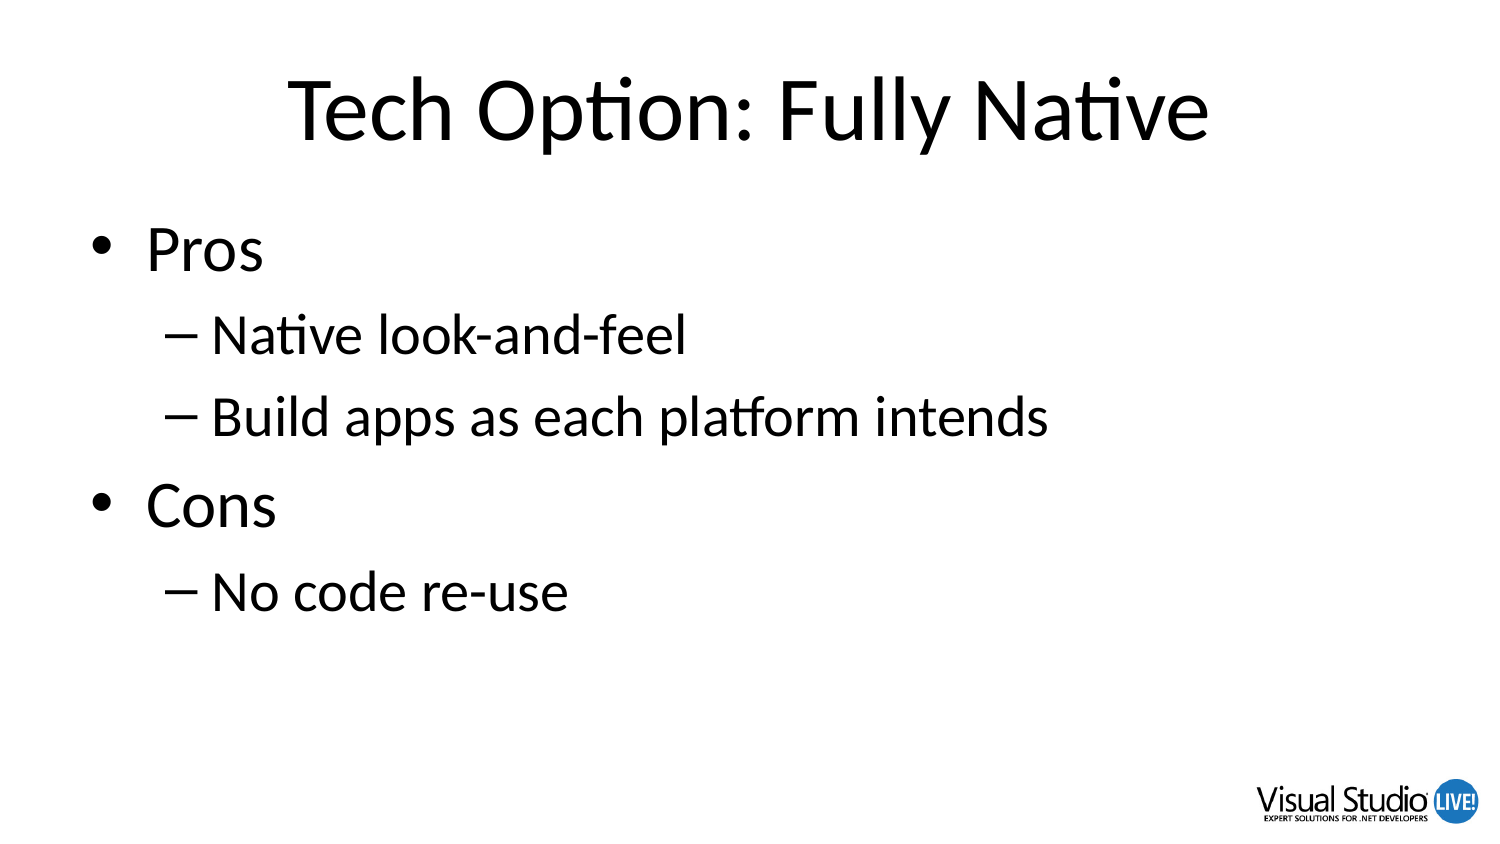

# Tech Option: Fully Native
Pros
Native look-and-feel
Build apps as each platform intends
Cons
No code re-use